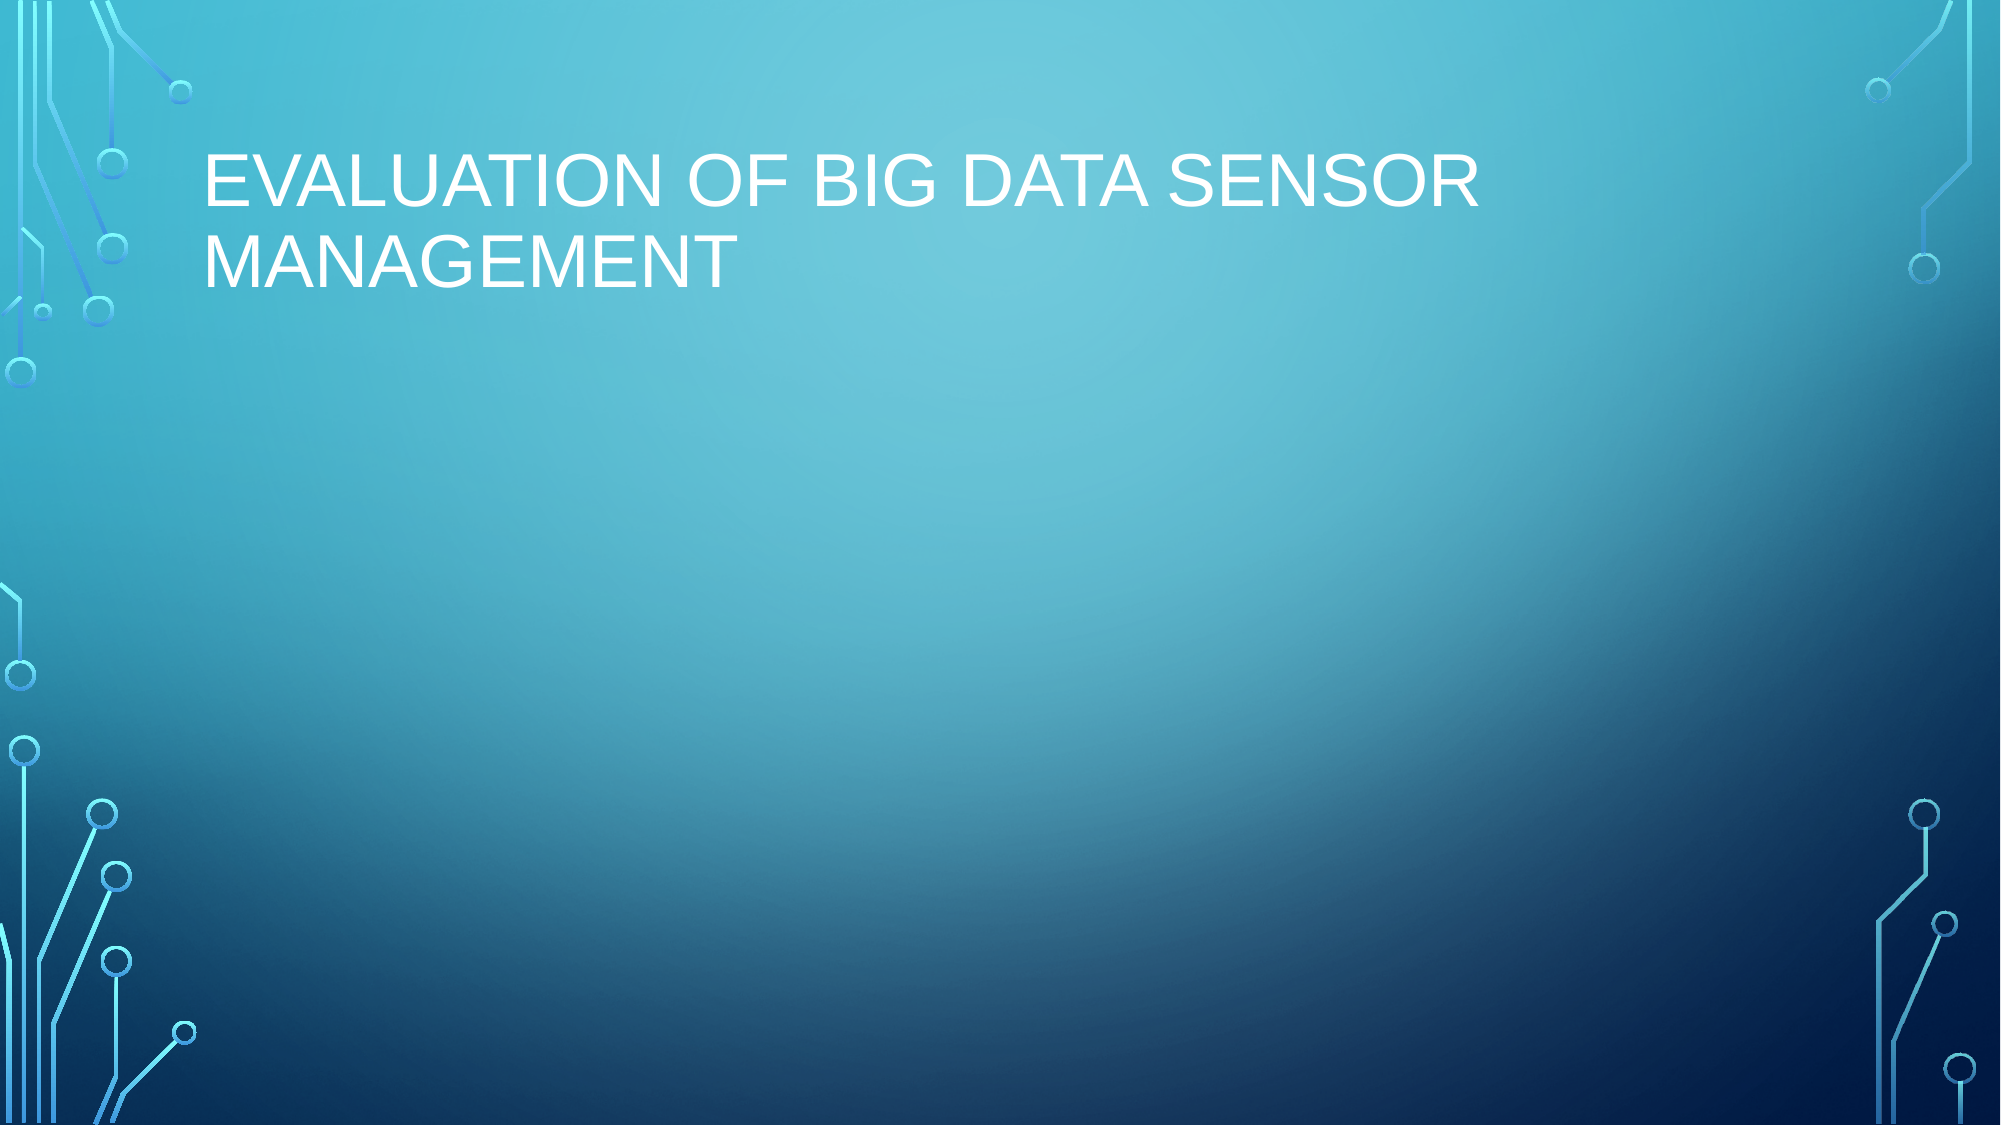

# Evaluation of big data sensor management